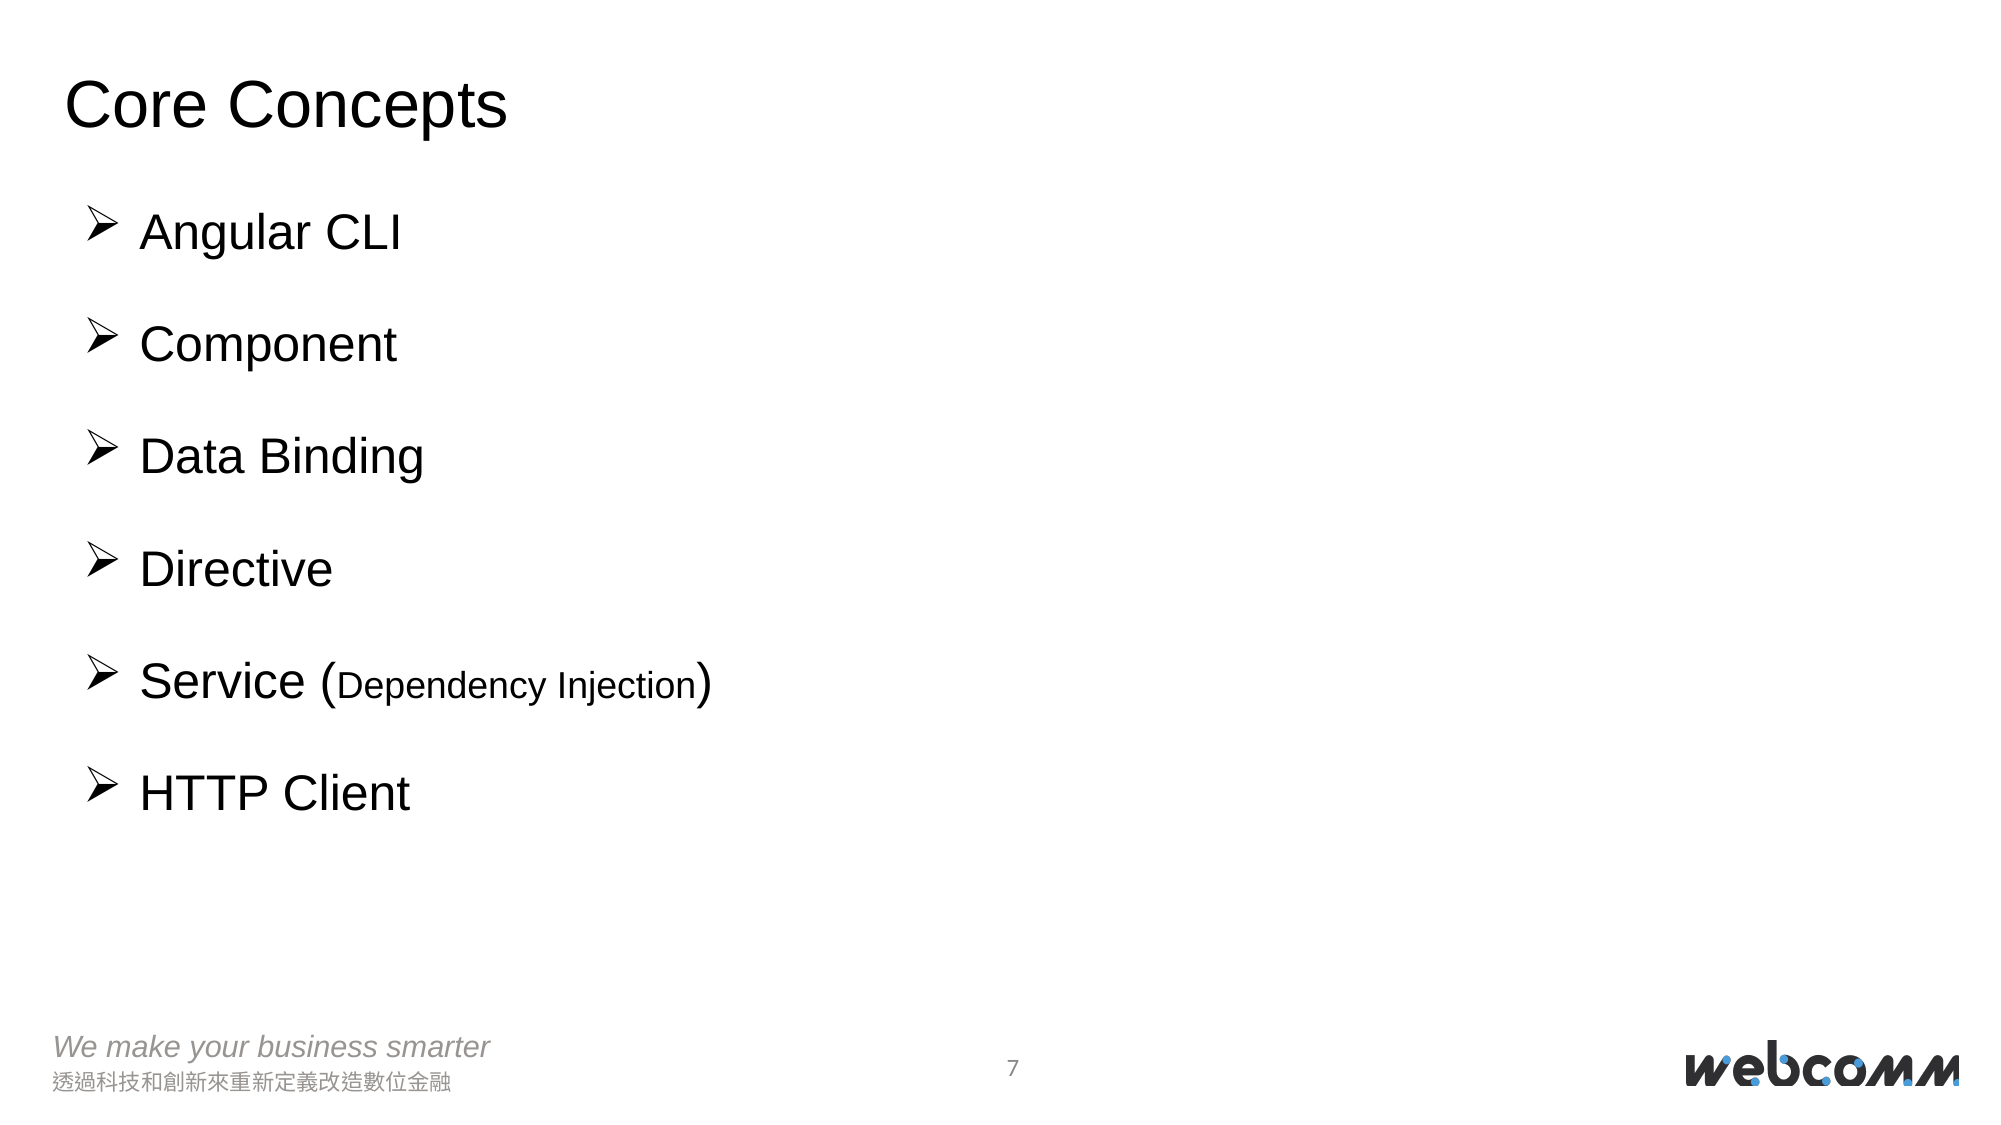

Core Concepts
Angular CLI
Component
Data Binding
Directive
Service (Dependency Injection)
HTTP Client